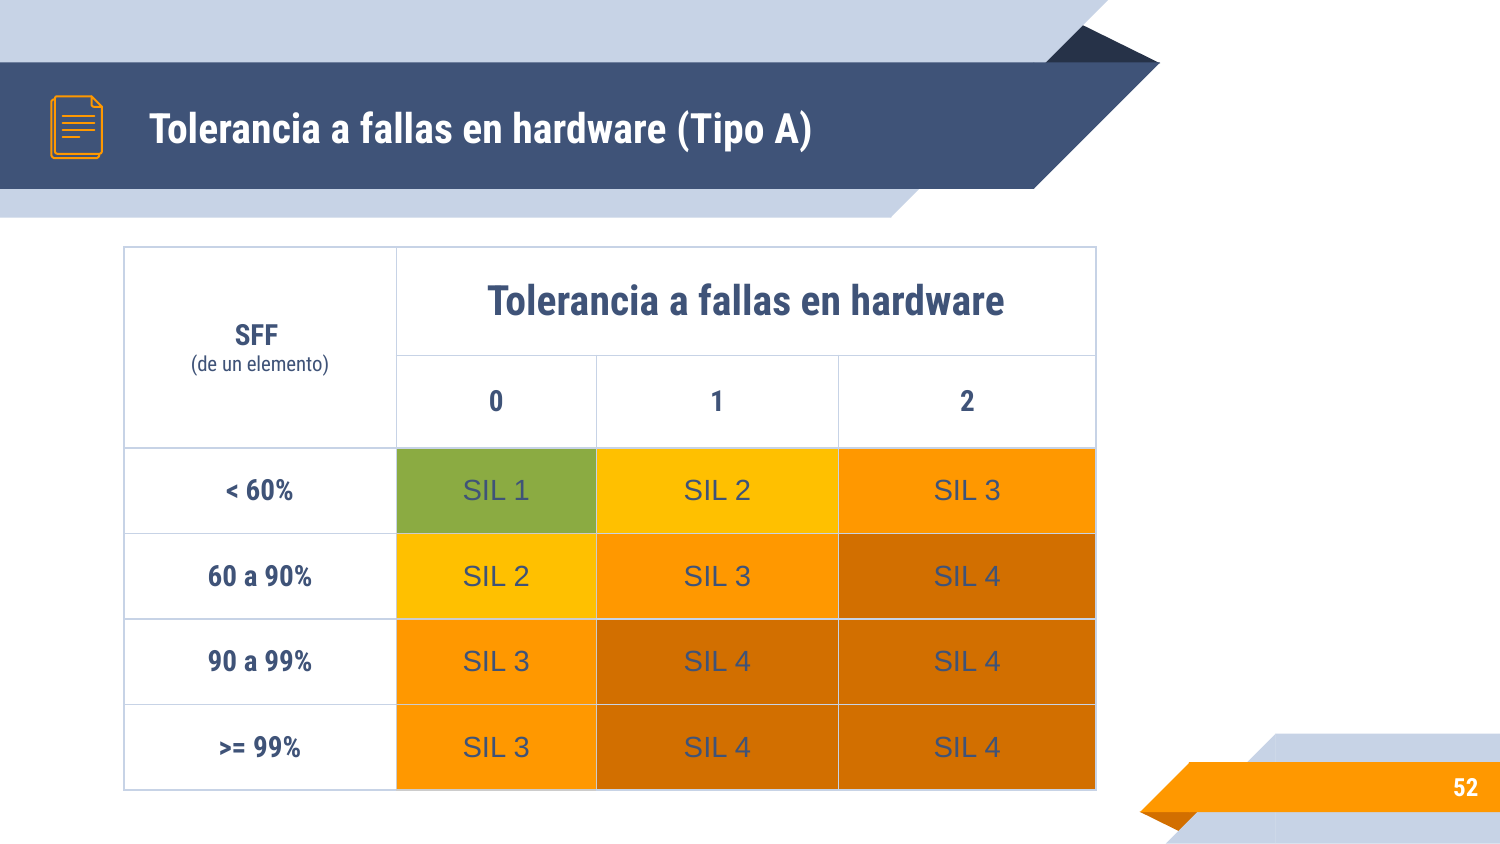

# Tolerancia a fallas en hardware (Tipo A)

| SFF (de un elemento) | Tolerancia a fallas en hardware |  |  |
| --- | --- | --- | --- |
|  | 0 | 1 | 2 |
| < 60% | SIL 1 | SIL 2 | SIL 3 |
| 60 a 90% | SIL 2 | SIL 3 | SIL 4 |
| 90 a 99% | SIL 3 | SIL 4 | SIL 4 |
| >= 99% | SIL 3 | SIL 4 | SIL 4 |
52